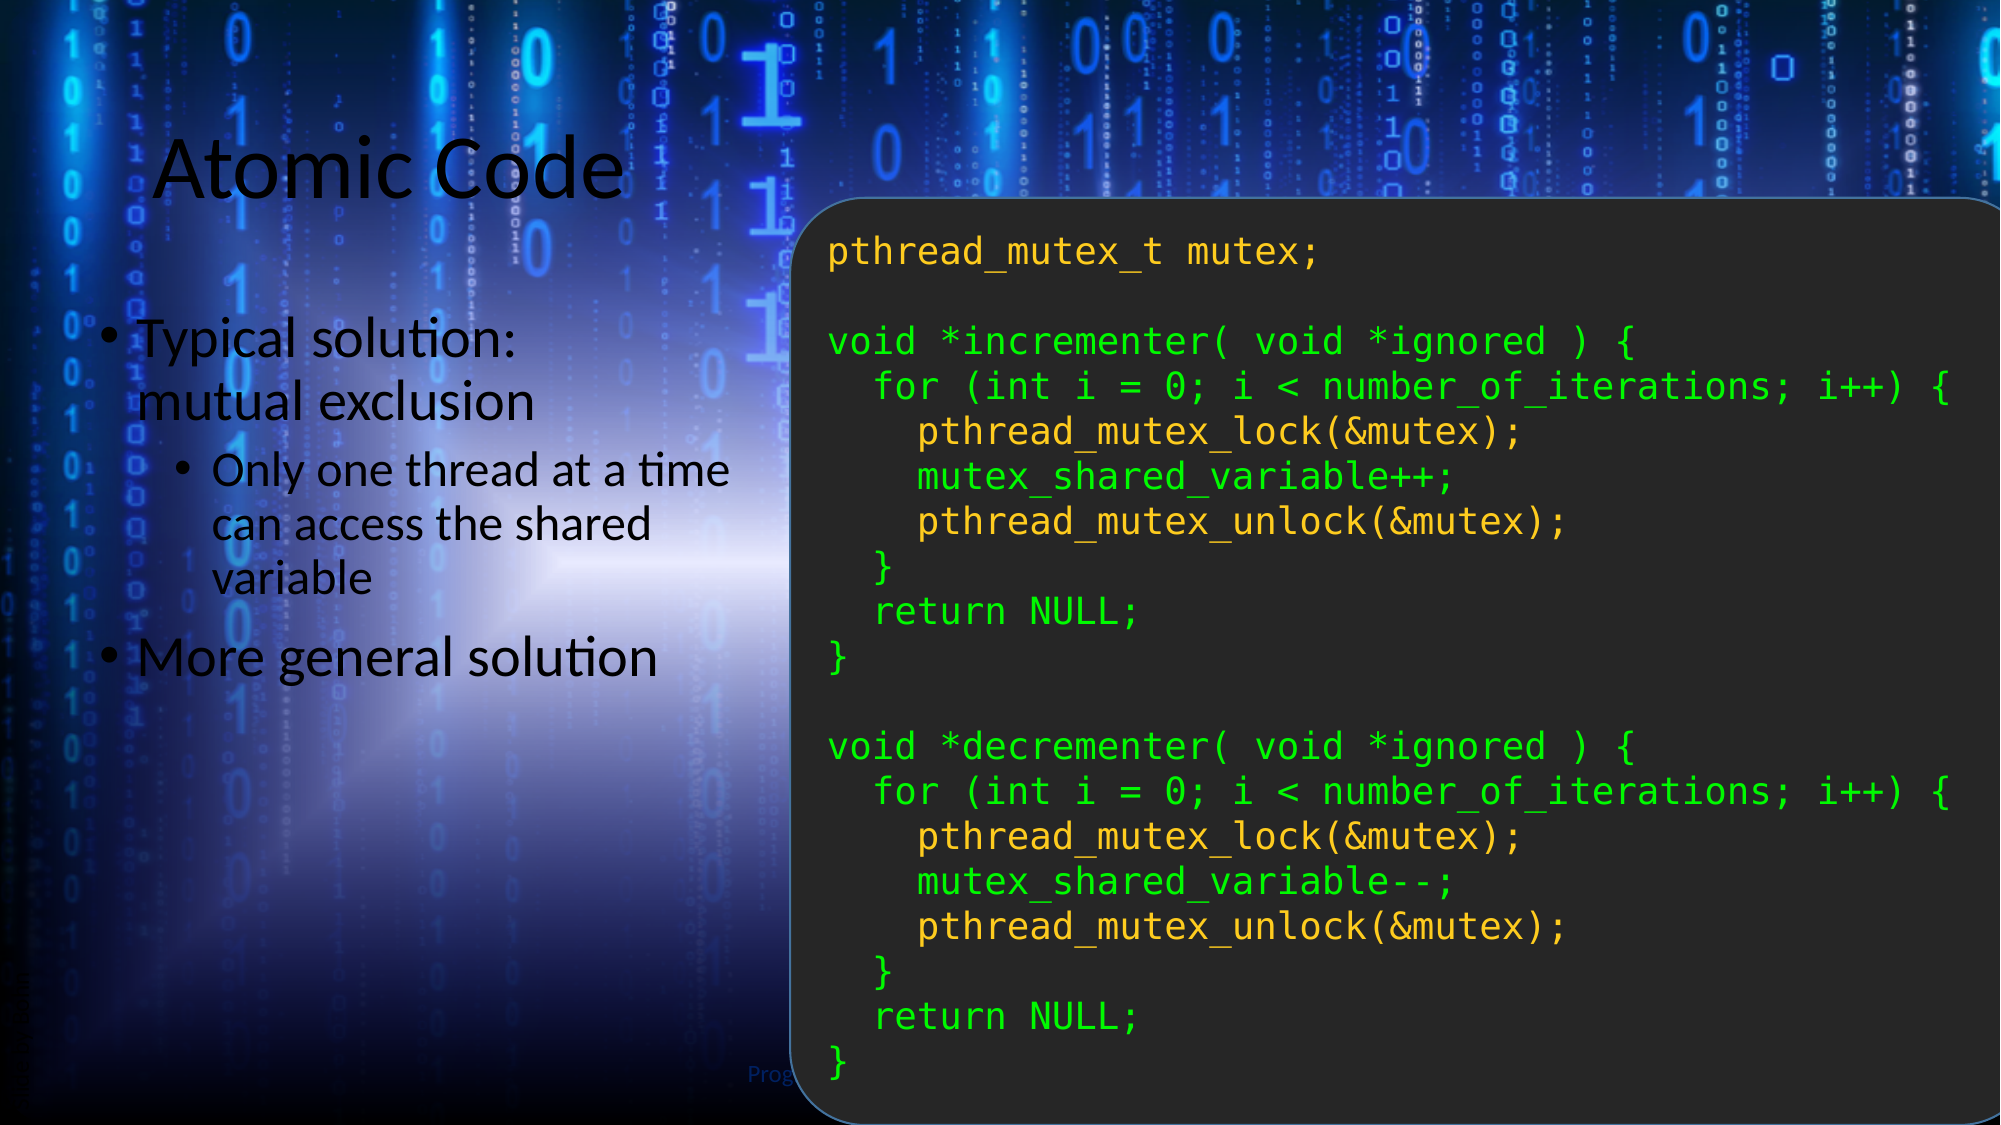

# Atomic Code
pthread_mutex_t mutex;

void *incrementer( void *ignored ) {
  for (int i = 0; i < number_of_iterations; i++) {
    pthread_mutex_lock(&mutex);
    mutex_shared_variable++;
    pthread_mutex_unlock(&mutex);
  }
  return NULL;
}

void *decrementer( void *ignored ) {
  for (int i = 0; i < number_of_iterations; i++) {
    pthread_mutex_lock(&mutex);
    mutex_shared_variable--;
    pthread_mutex_unlock(&mutex);
  }
  return NULL;
}
Typical solution:
mutual exclusion
Only one thread at a time can access the shared variable
More general solution
Slide by Bohn
Programming at the Hardware/Software Interface
58